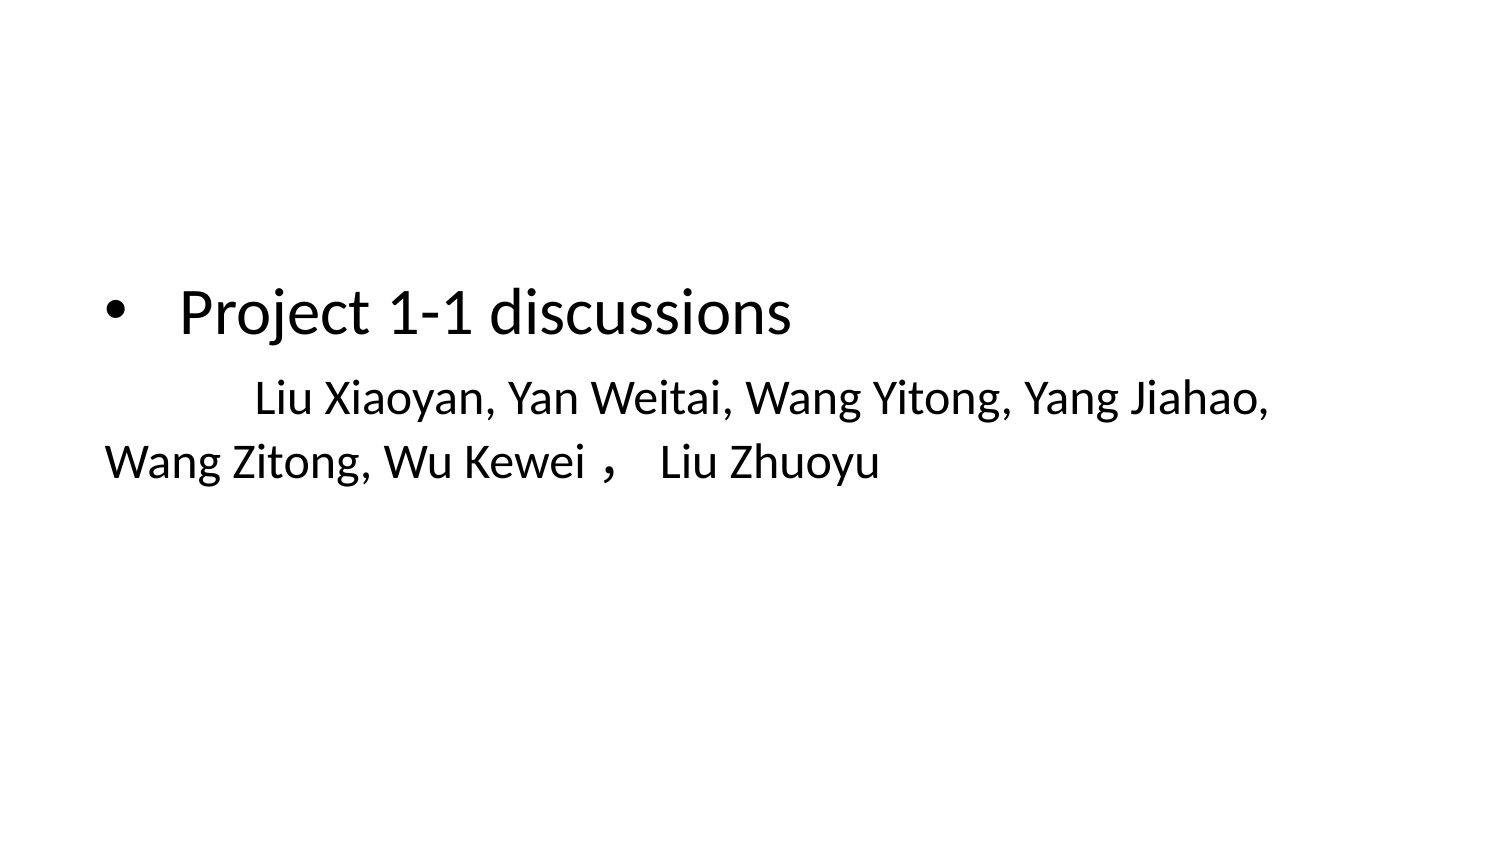

Project 1-1 discussions
	Liu Xiaoyan, Yan Weitai, Wang Yitong, Yang Jiahao, 	Wang Zitong, Wu Kewei，Liu Zhuoyu